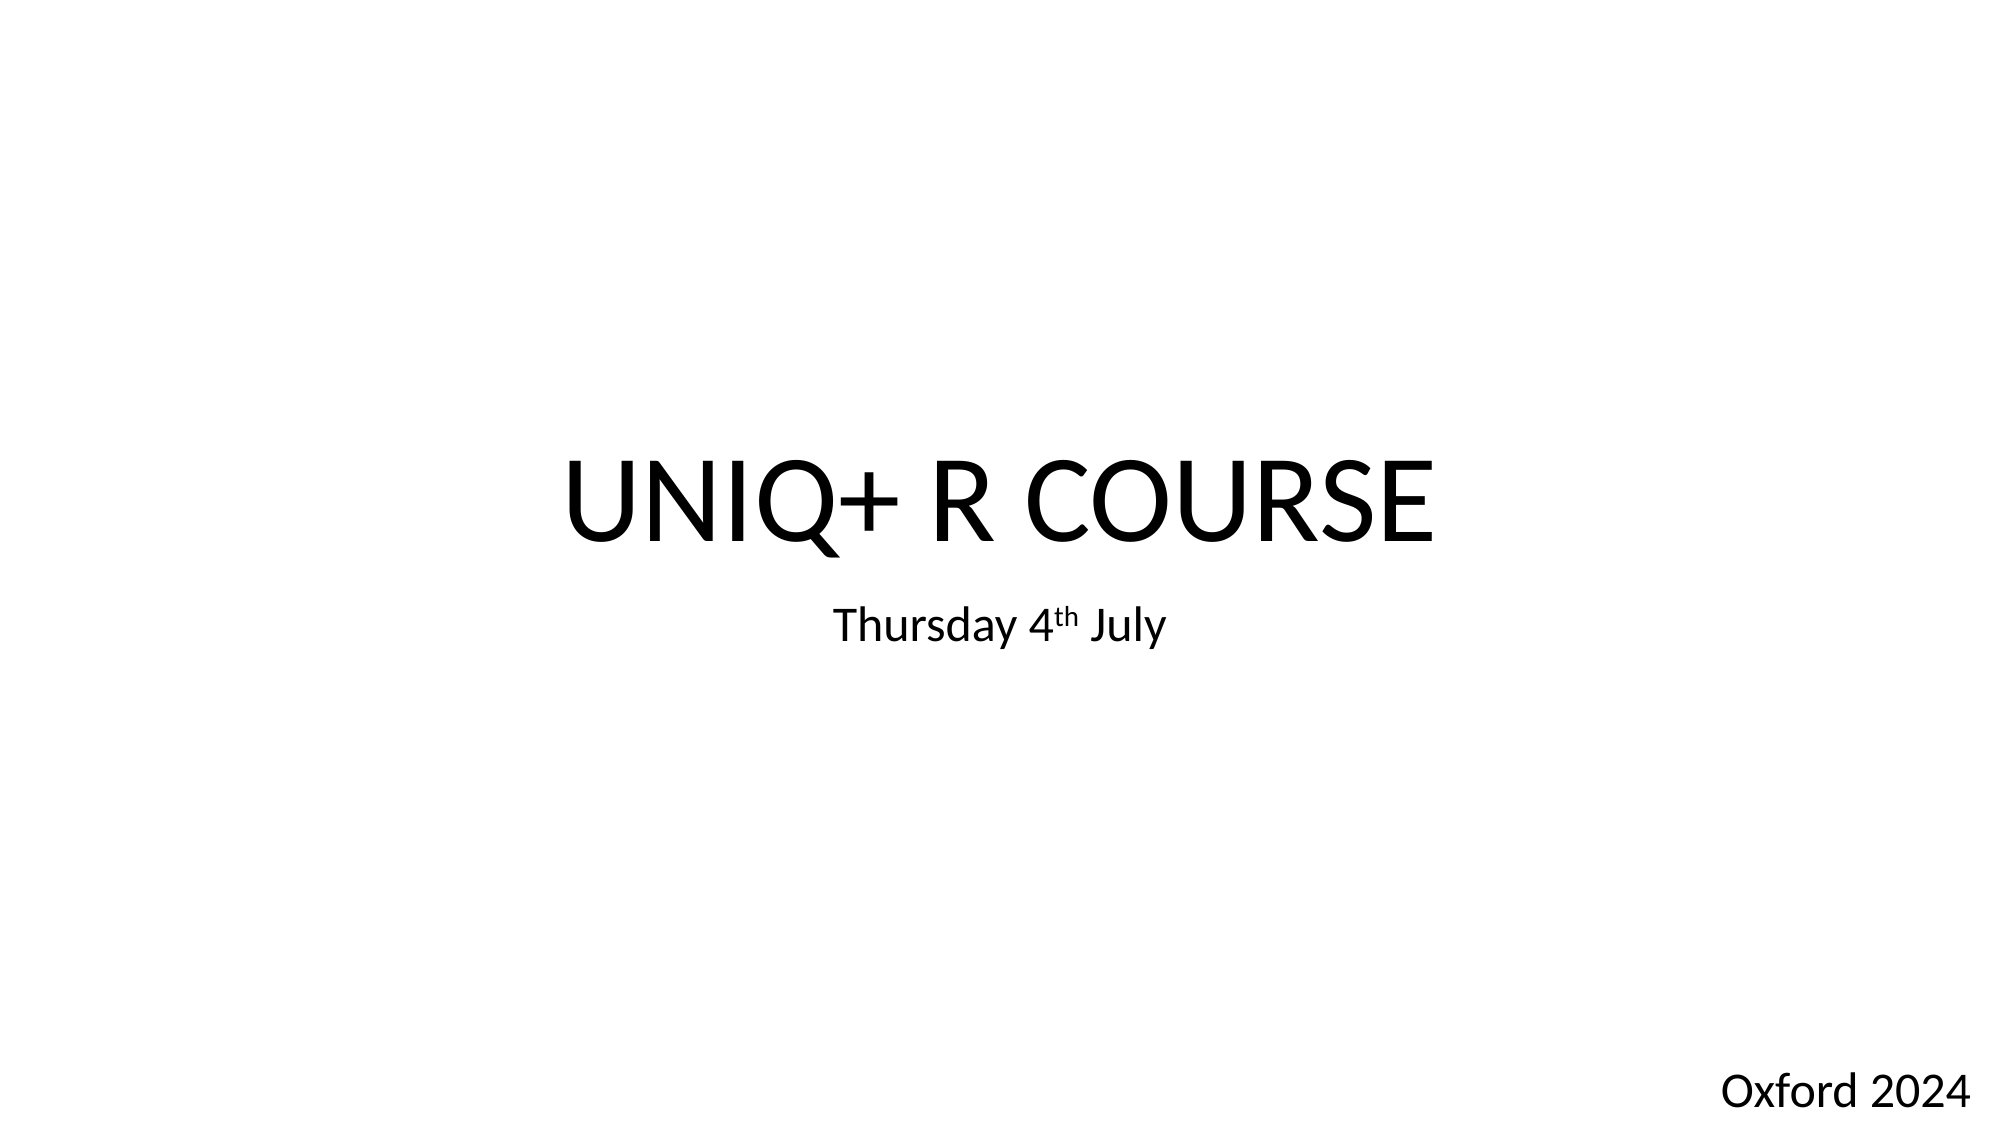

# UNIQ+ R COURSE
Thursday 4th July
Oxford 2024